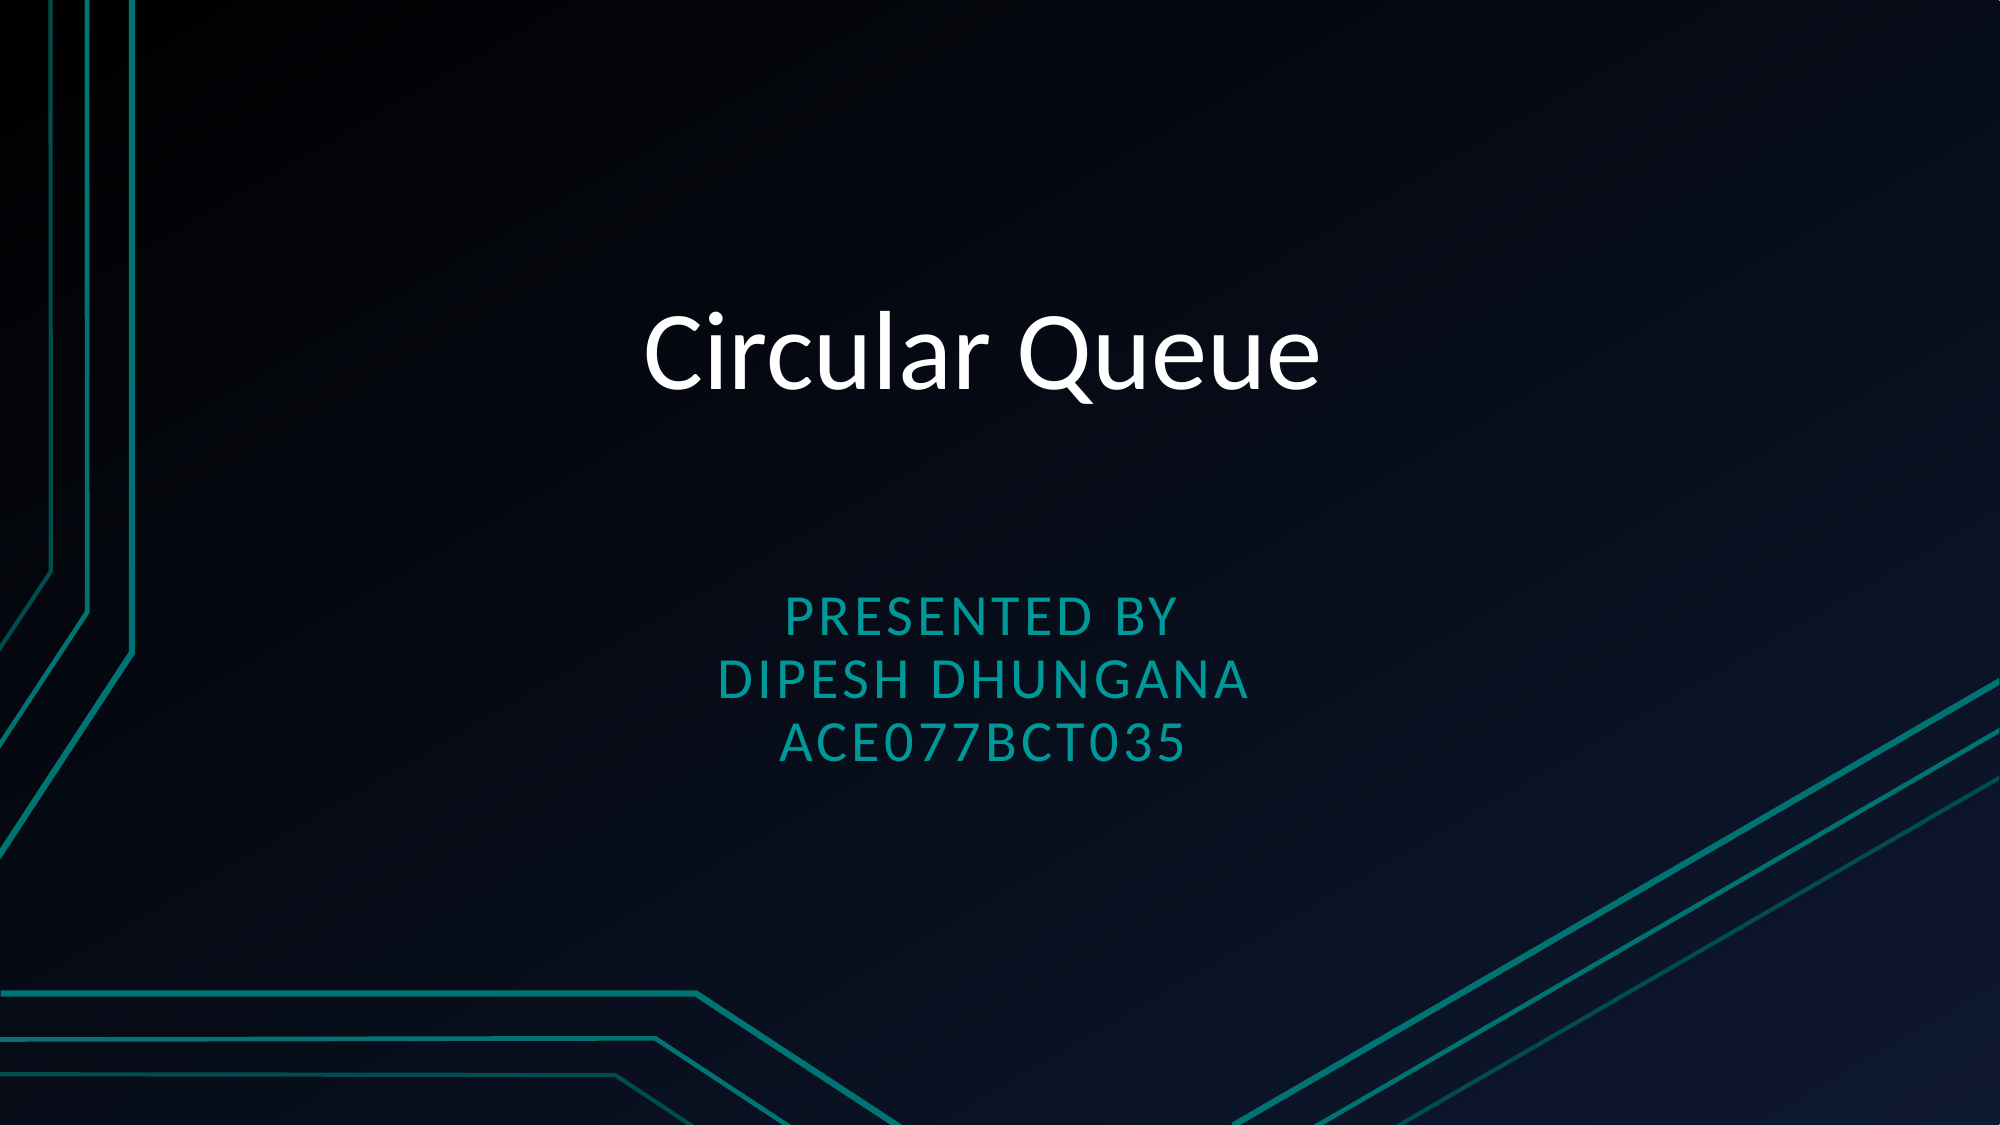

# Circular Queue
Presented by
Dipesh Dhungana
Ace077bct035